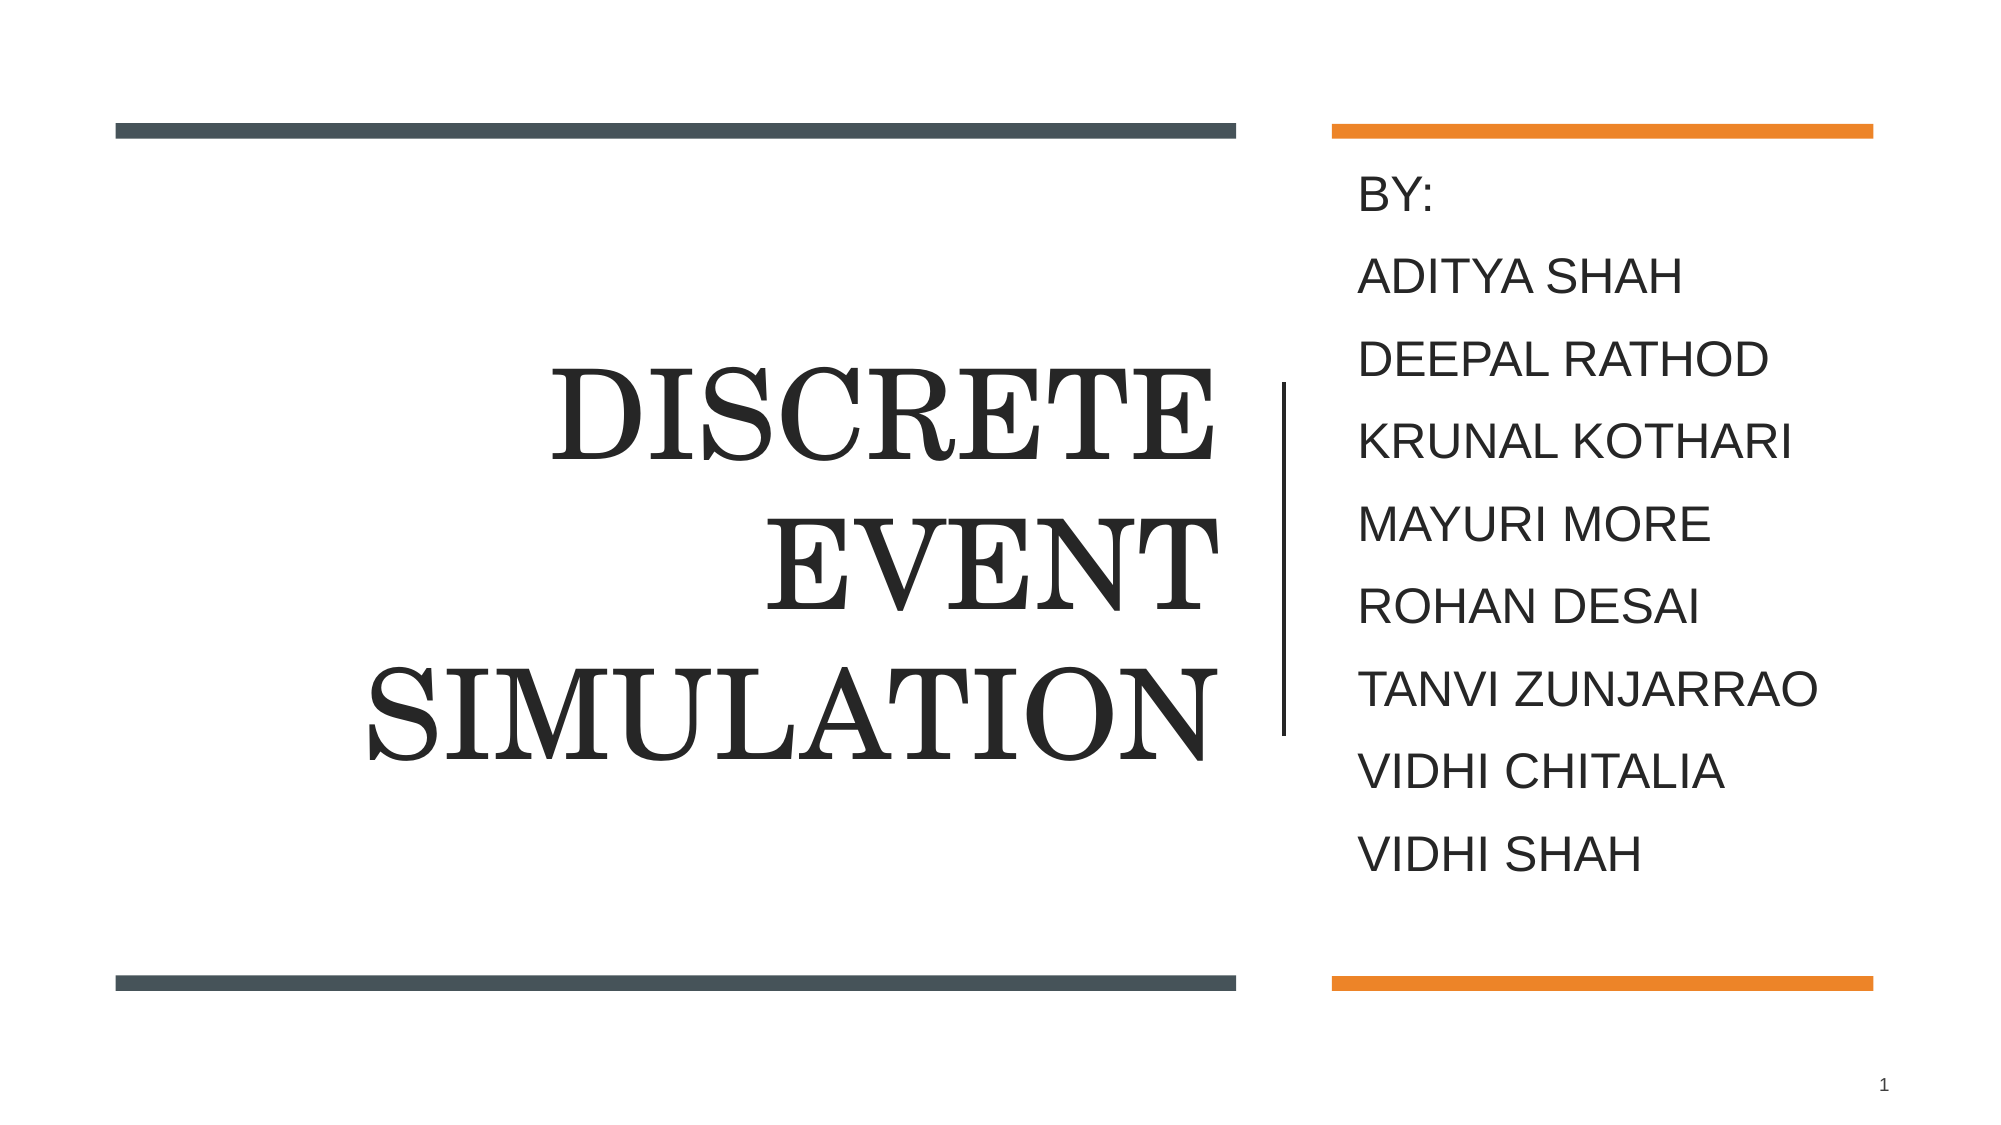

BY:
ADITYA SHAH
DEEPAL RATHOD
KRUNAL KOTHARI
MAYURI MORE
ROHAN DESAI
TANVI ZUNJARRAO
VIDHI CHITALIA
VIDHI SHAH

# DISCRETE EVENT SIMULATION

1